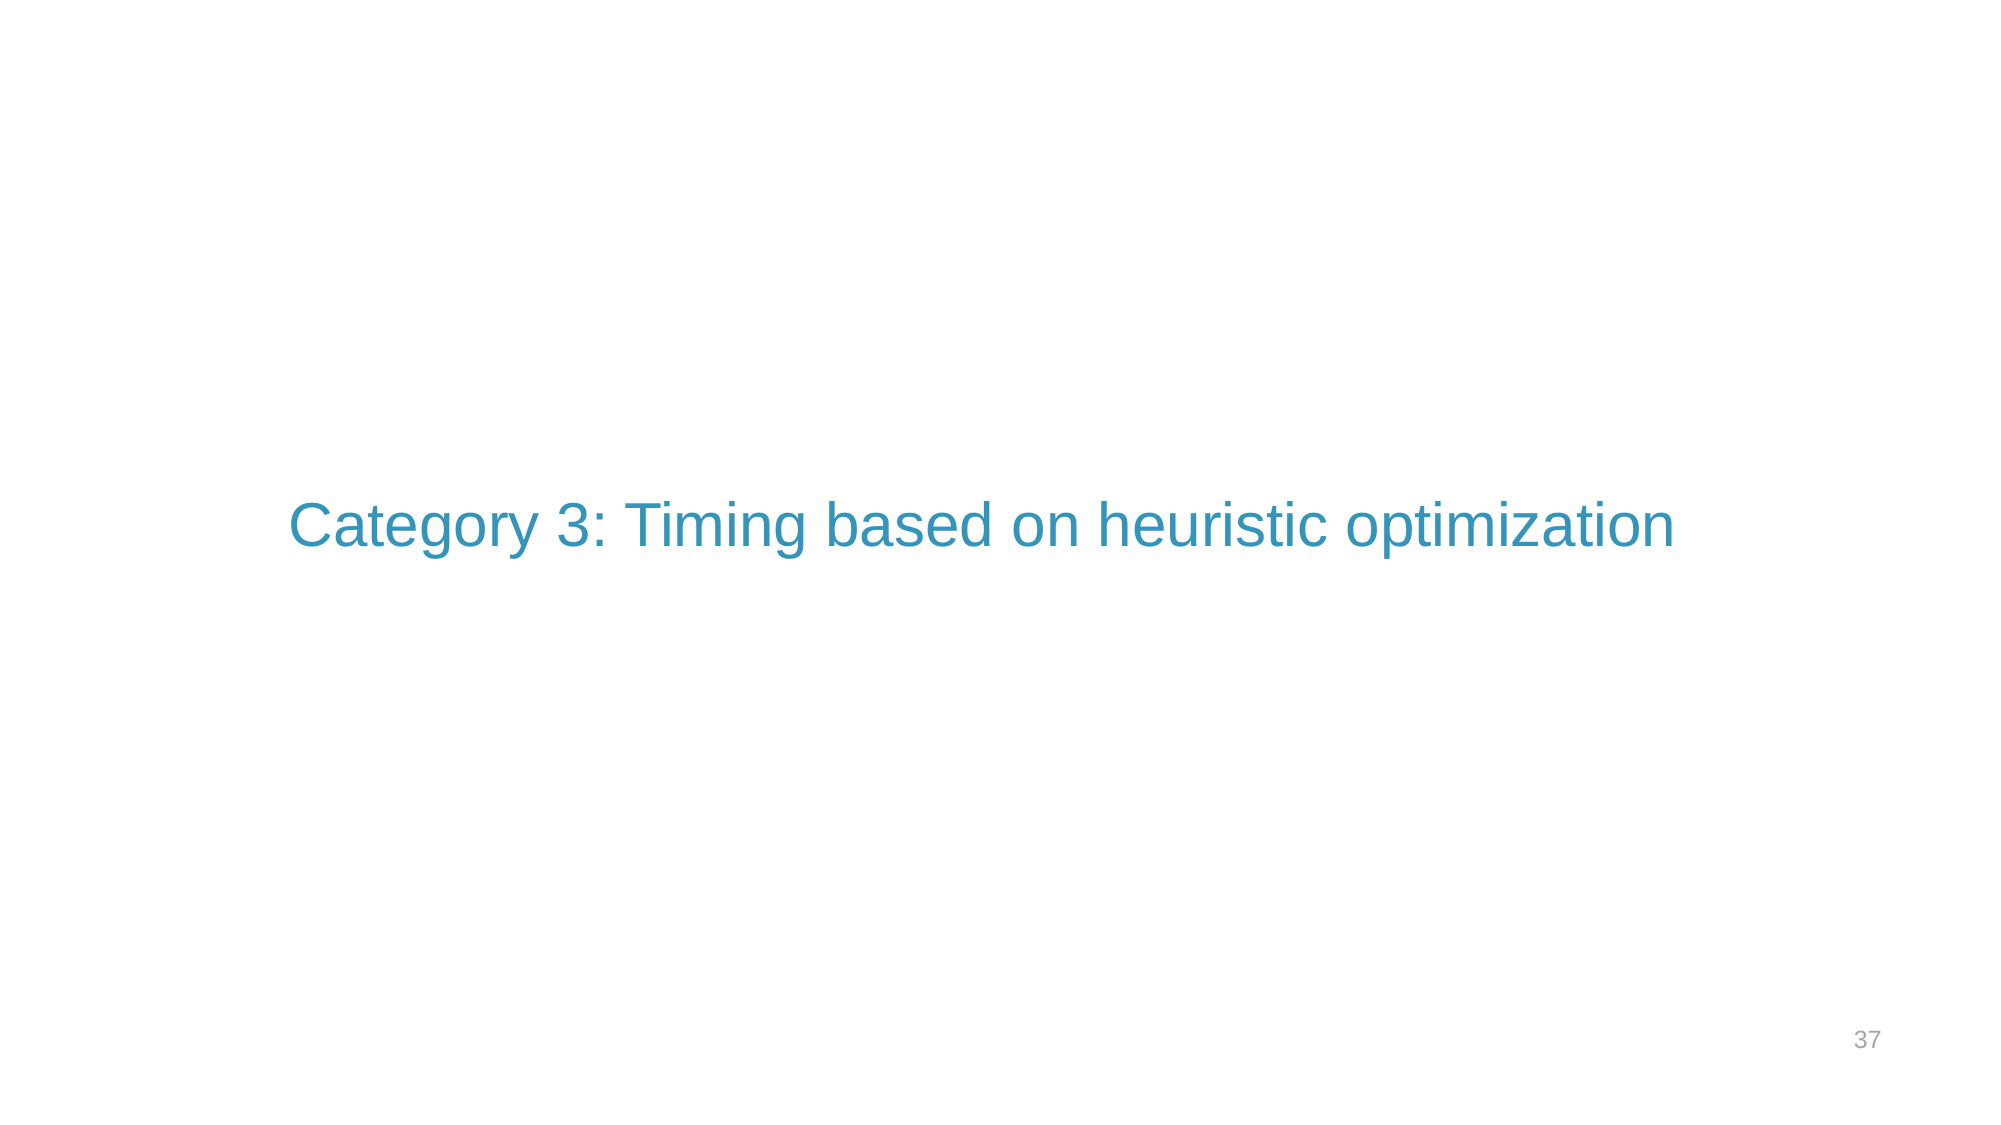

# Category 3: Timing based on heuristic optimization
37